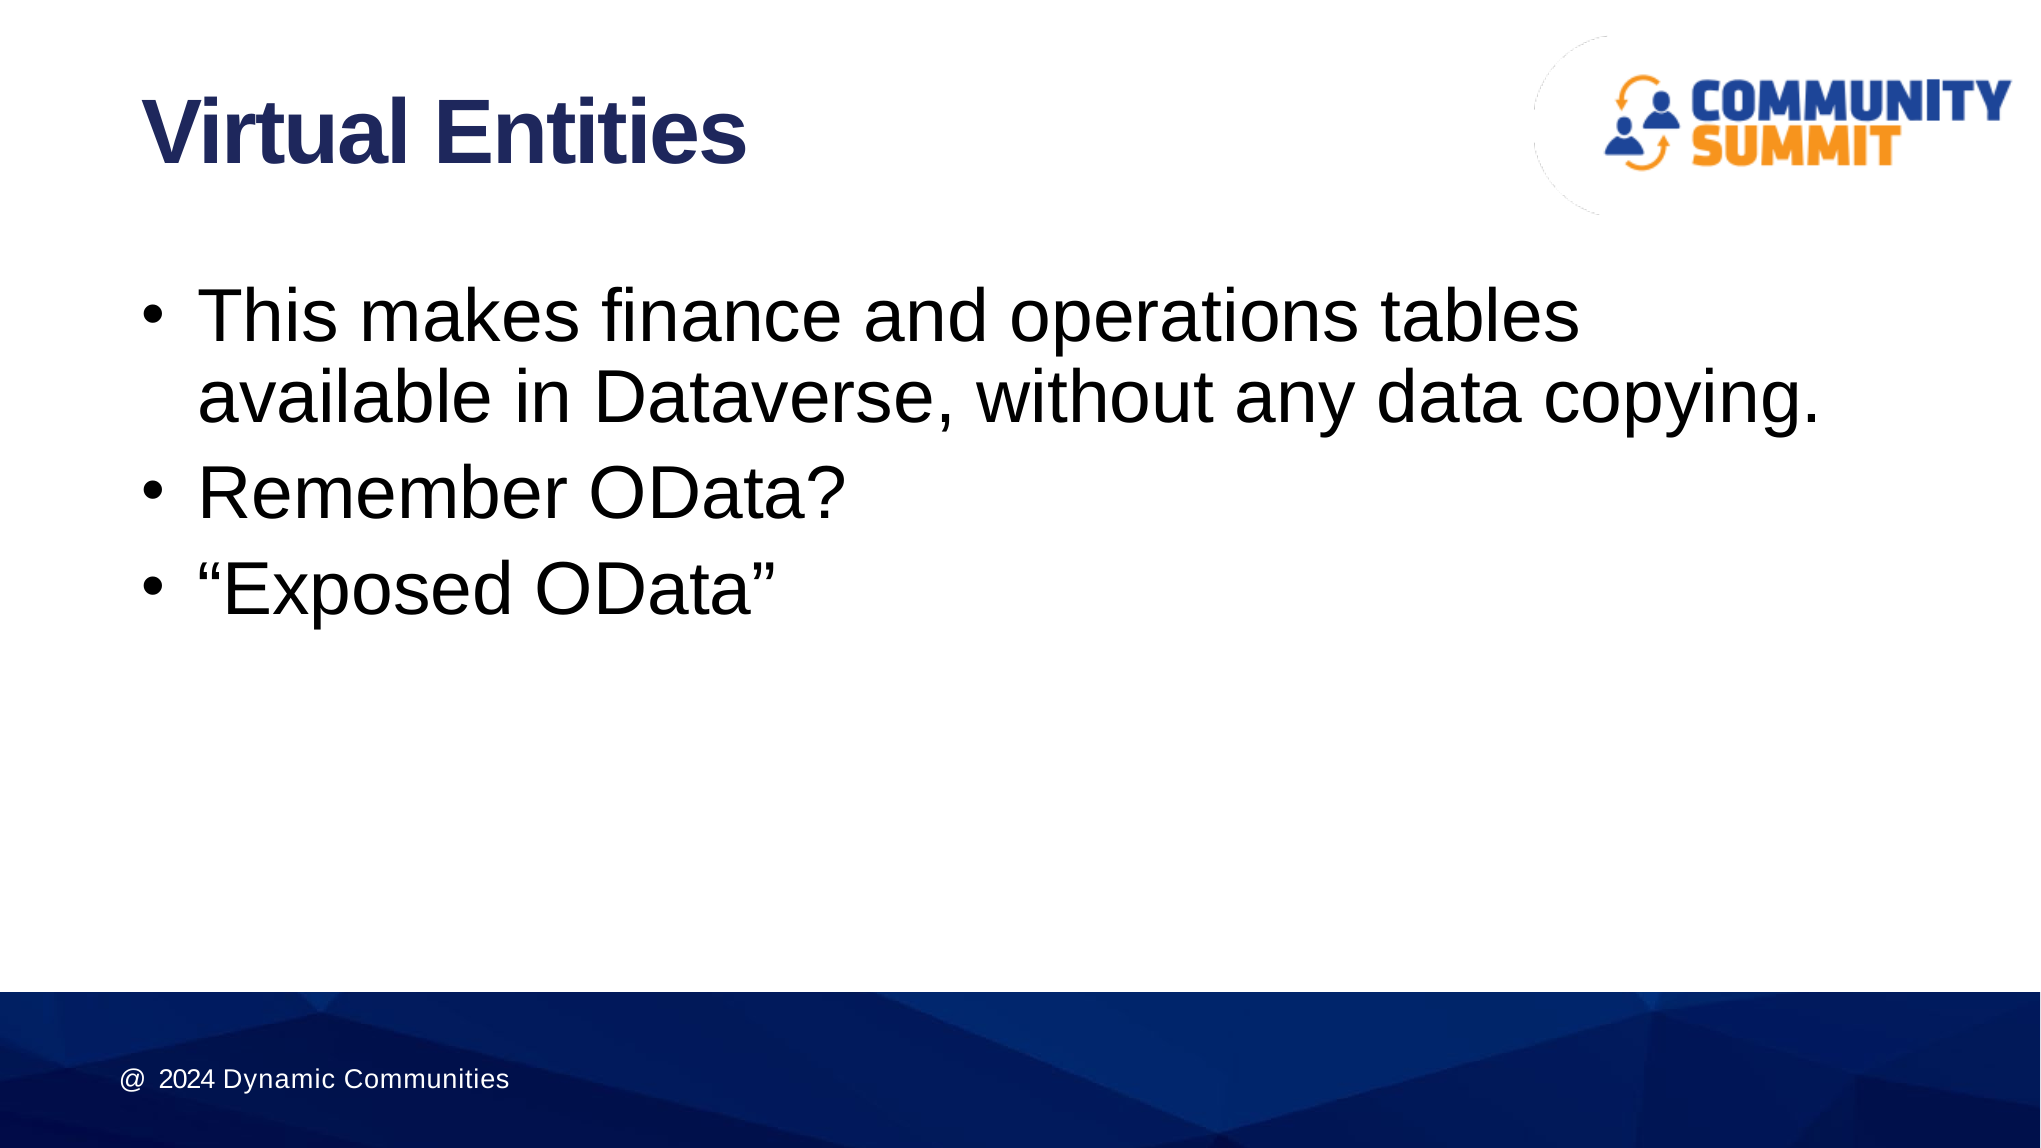

# Virtual Entities
This makes finance and operations tables available in Dataverse, without any data copying.
Remember OData?
“Exposed OData”